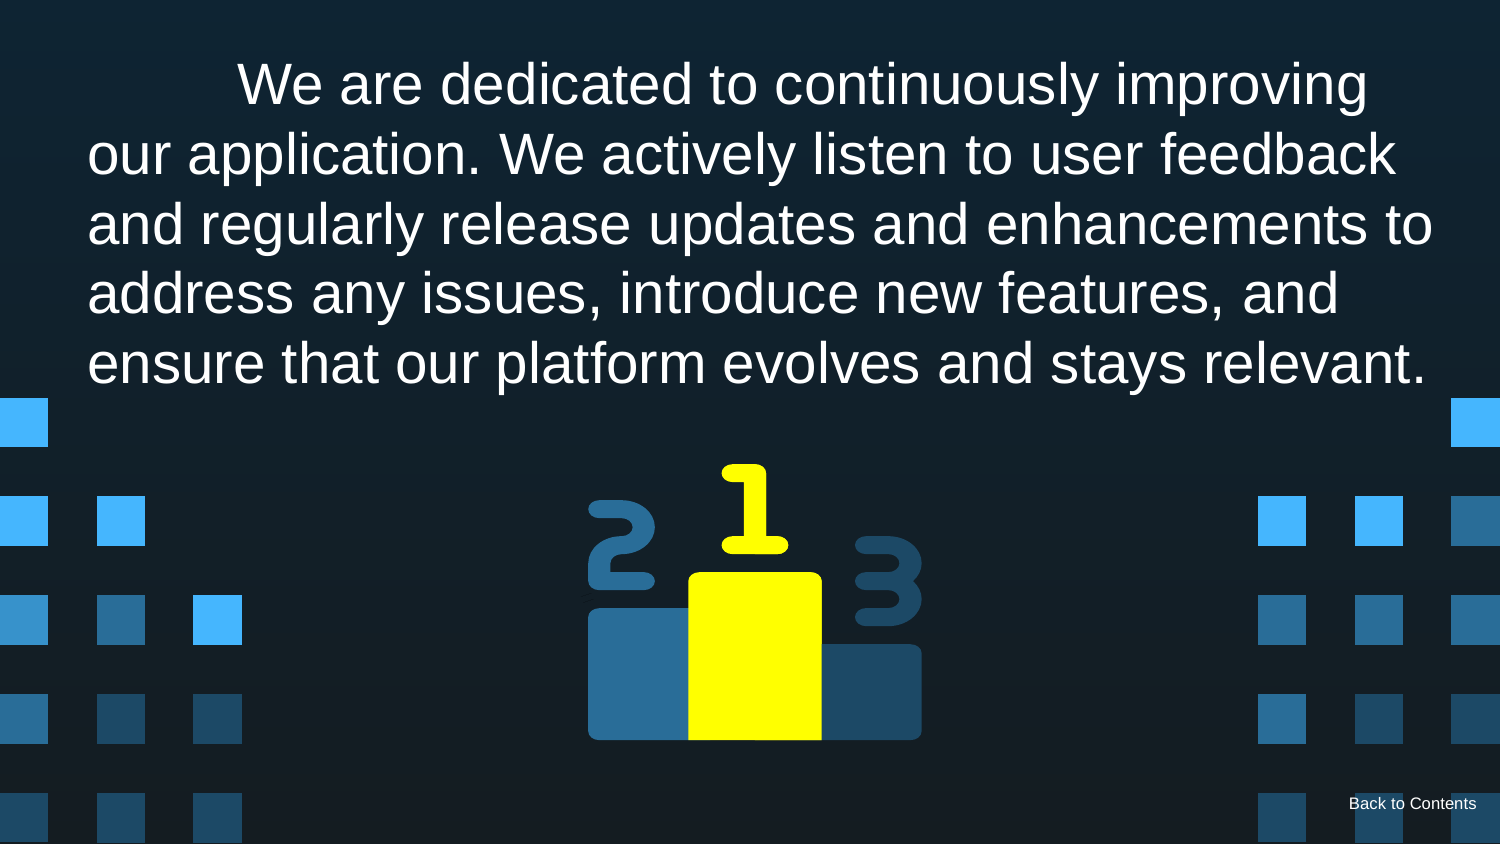

We are dedicated to continuously improving our application. We actively listen to user feedback and regularly release updates and enhancements to address any issues, introduce new features, and ensure that our platform evolves and stays relevant.

Back to Contents